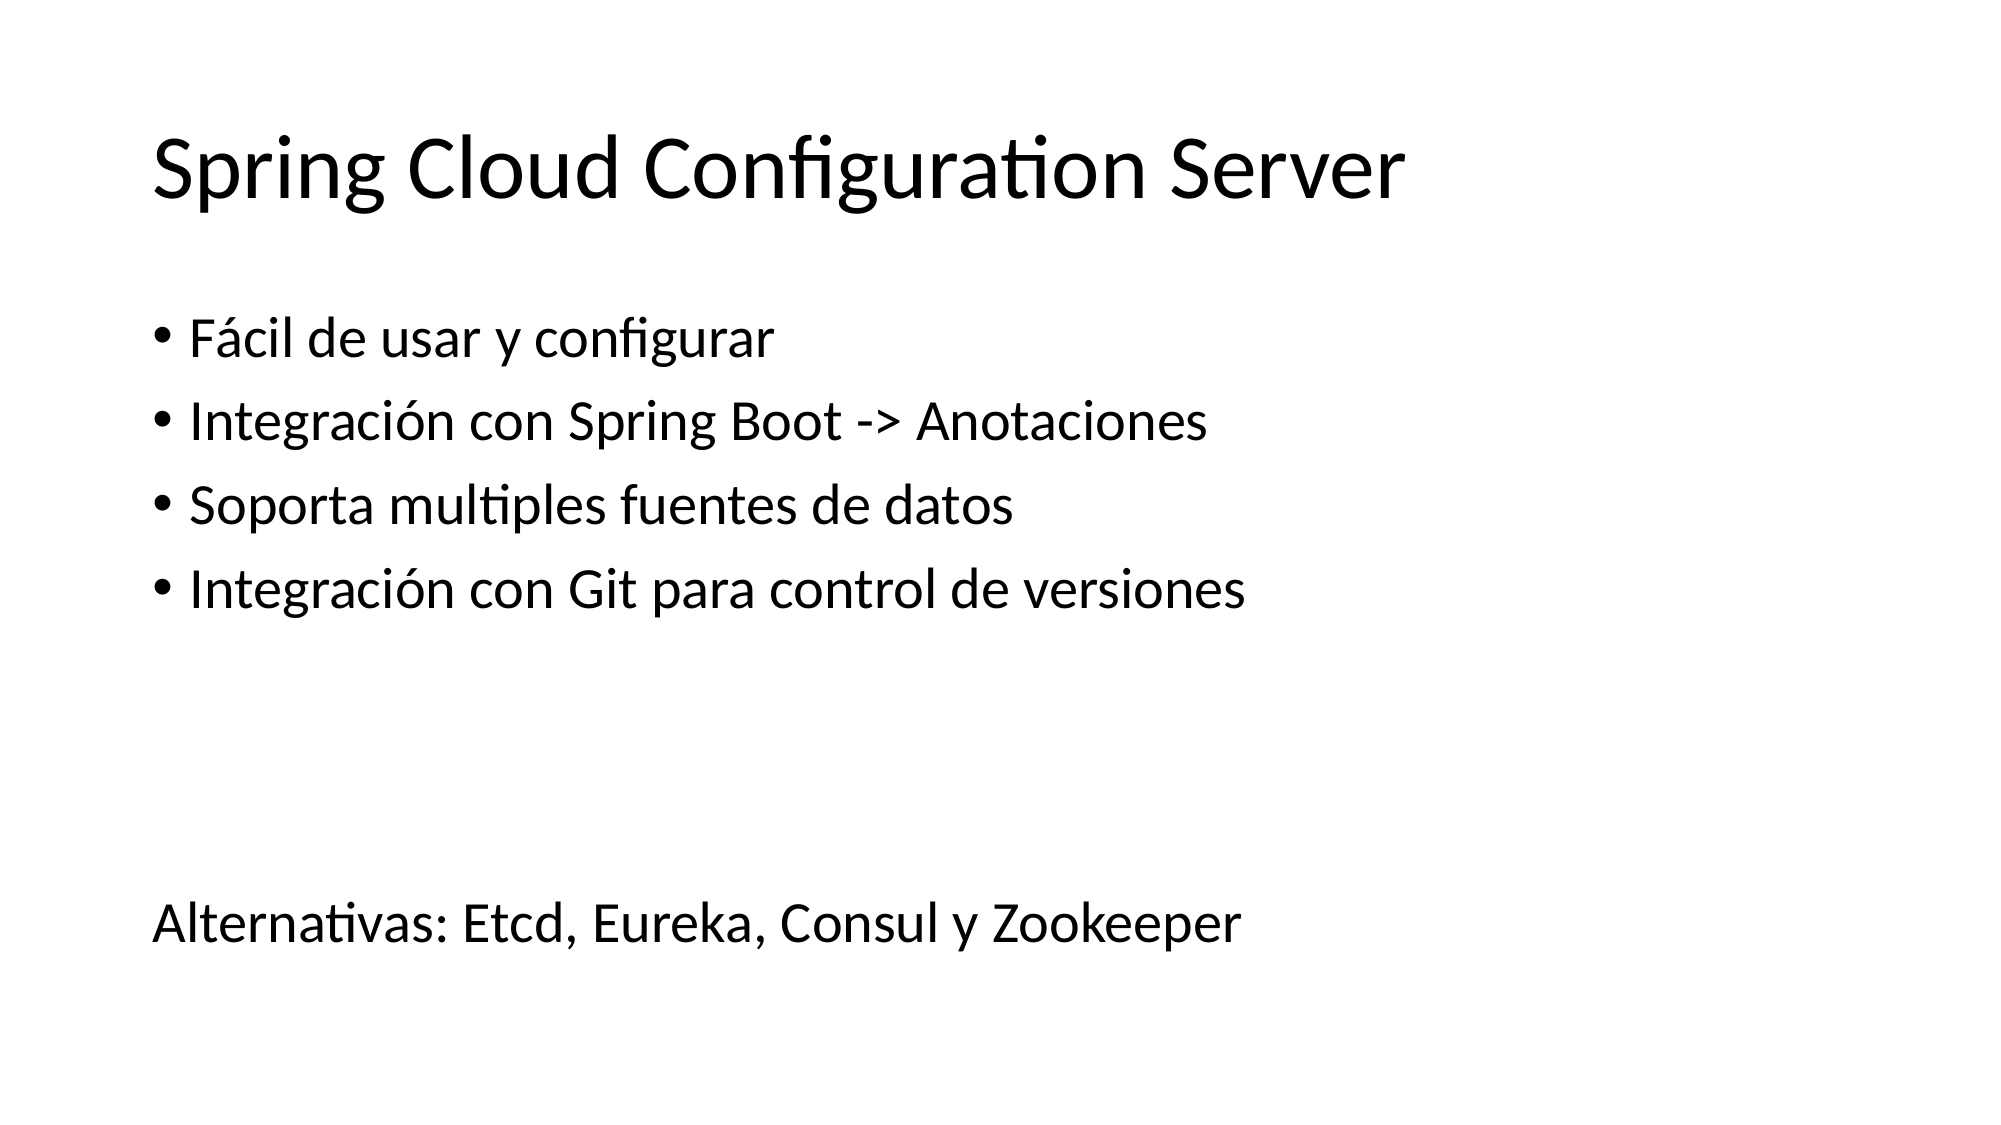

# Spring Cloud Configuration Server
Fácil de usar y configurar
Integración con Spring Boot -> Anotaciones
Soporta multiples fuentes de datos
Integración con Git para control de versiones

Alternativas: Etcd, Eureka, Consul y Zookeeper